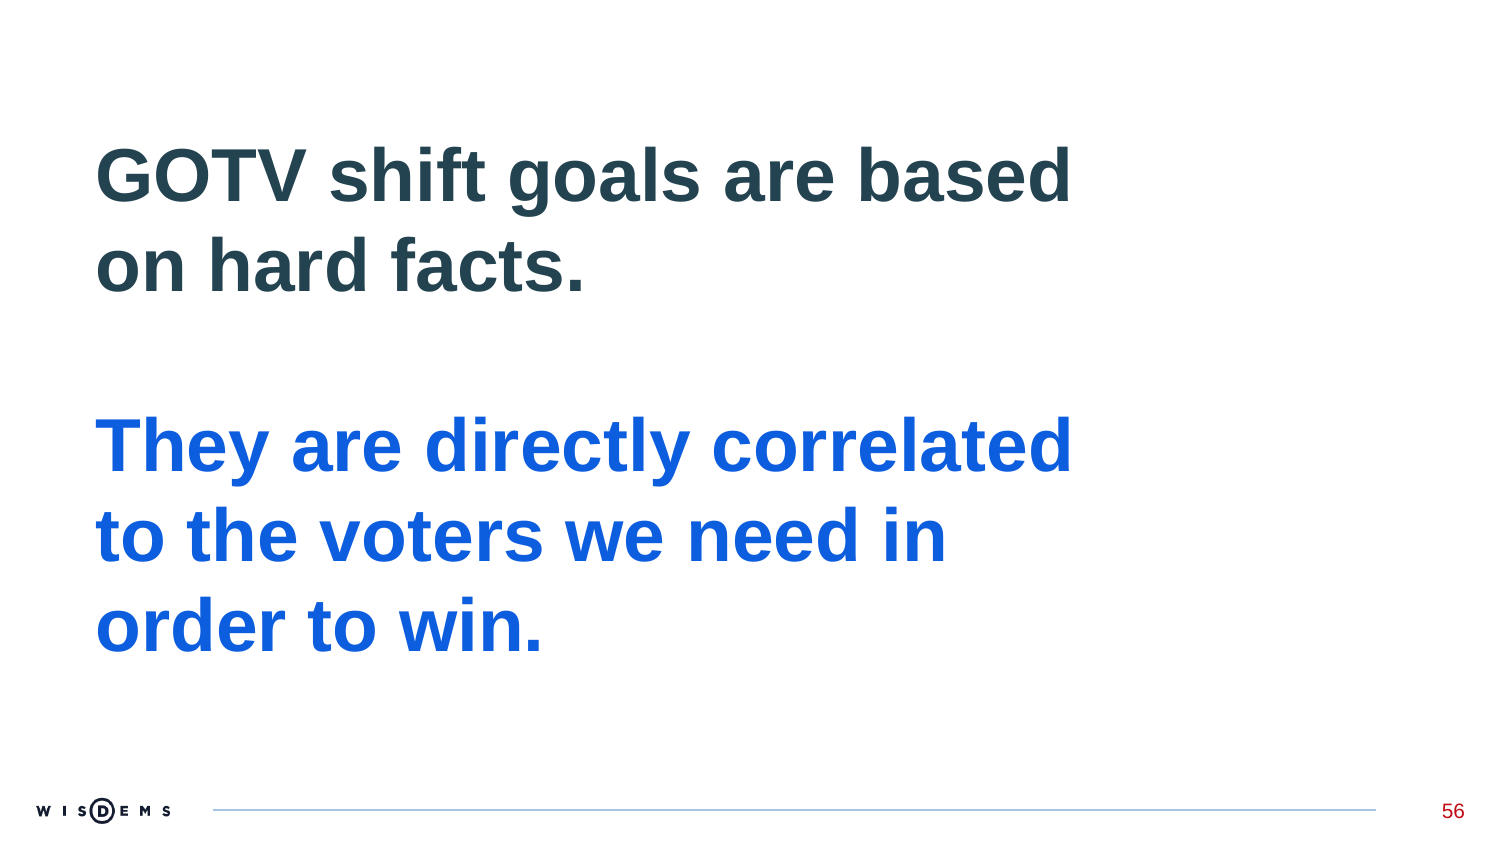

# GOTV shift goals are based on hard facts.

They are directly correlated to the voters we need in order to win.